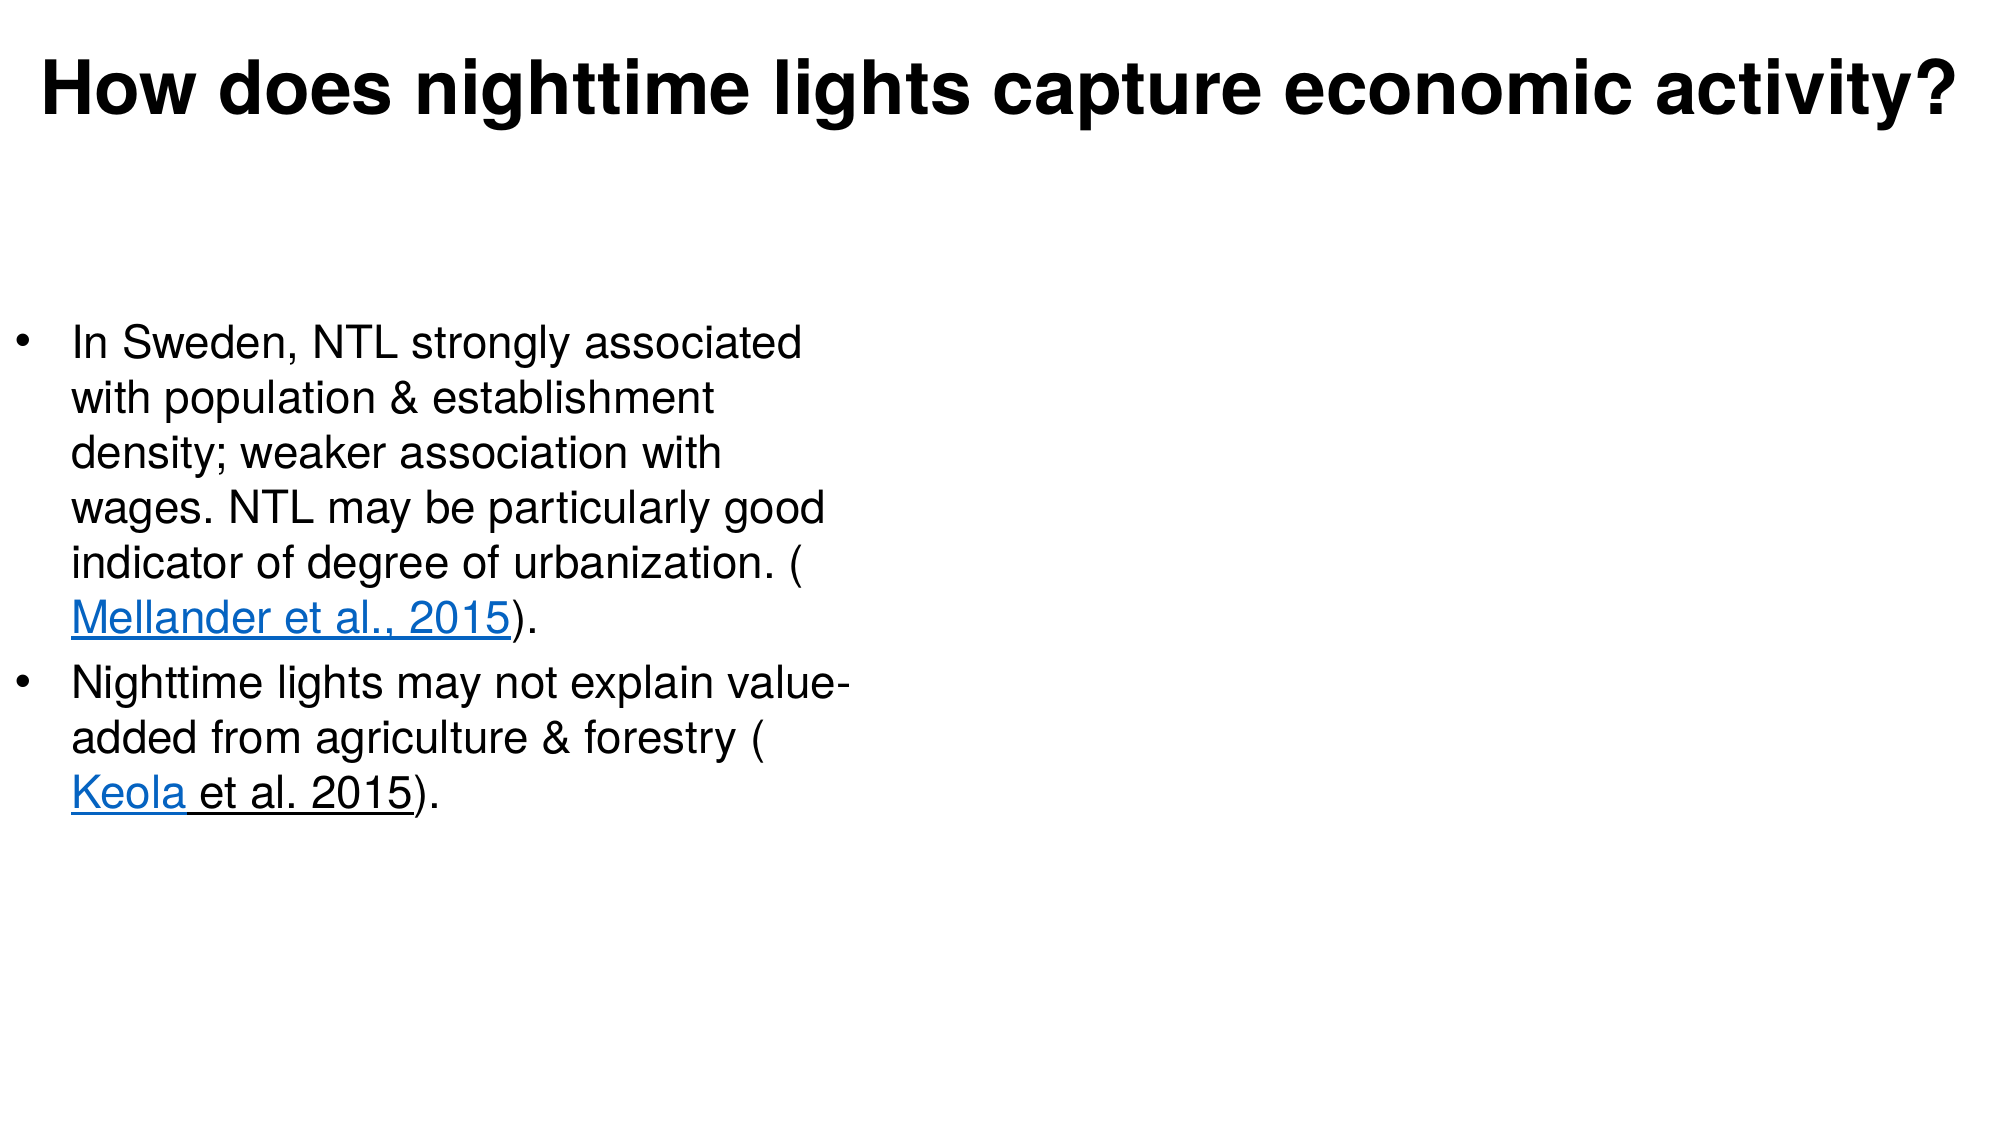

# How does nighttime lights capture economic activity?
In Sweden, NTL strongly associated with population & establishment density; weaker association with wages. NTL may be particularly good indicator of degree of urbanization. (Mellander et al., 2015).
Nighttime lights may not explain value-added from agriculture & forestry (Keola et al. 2015).